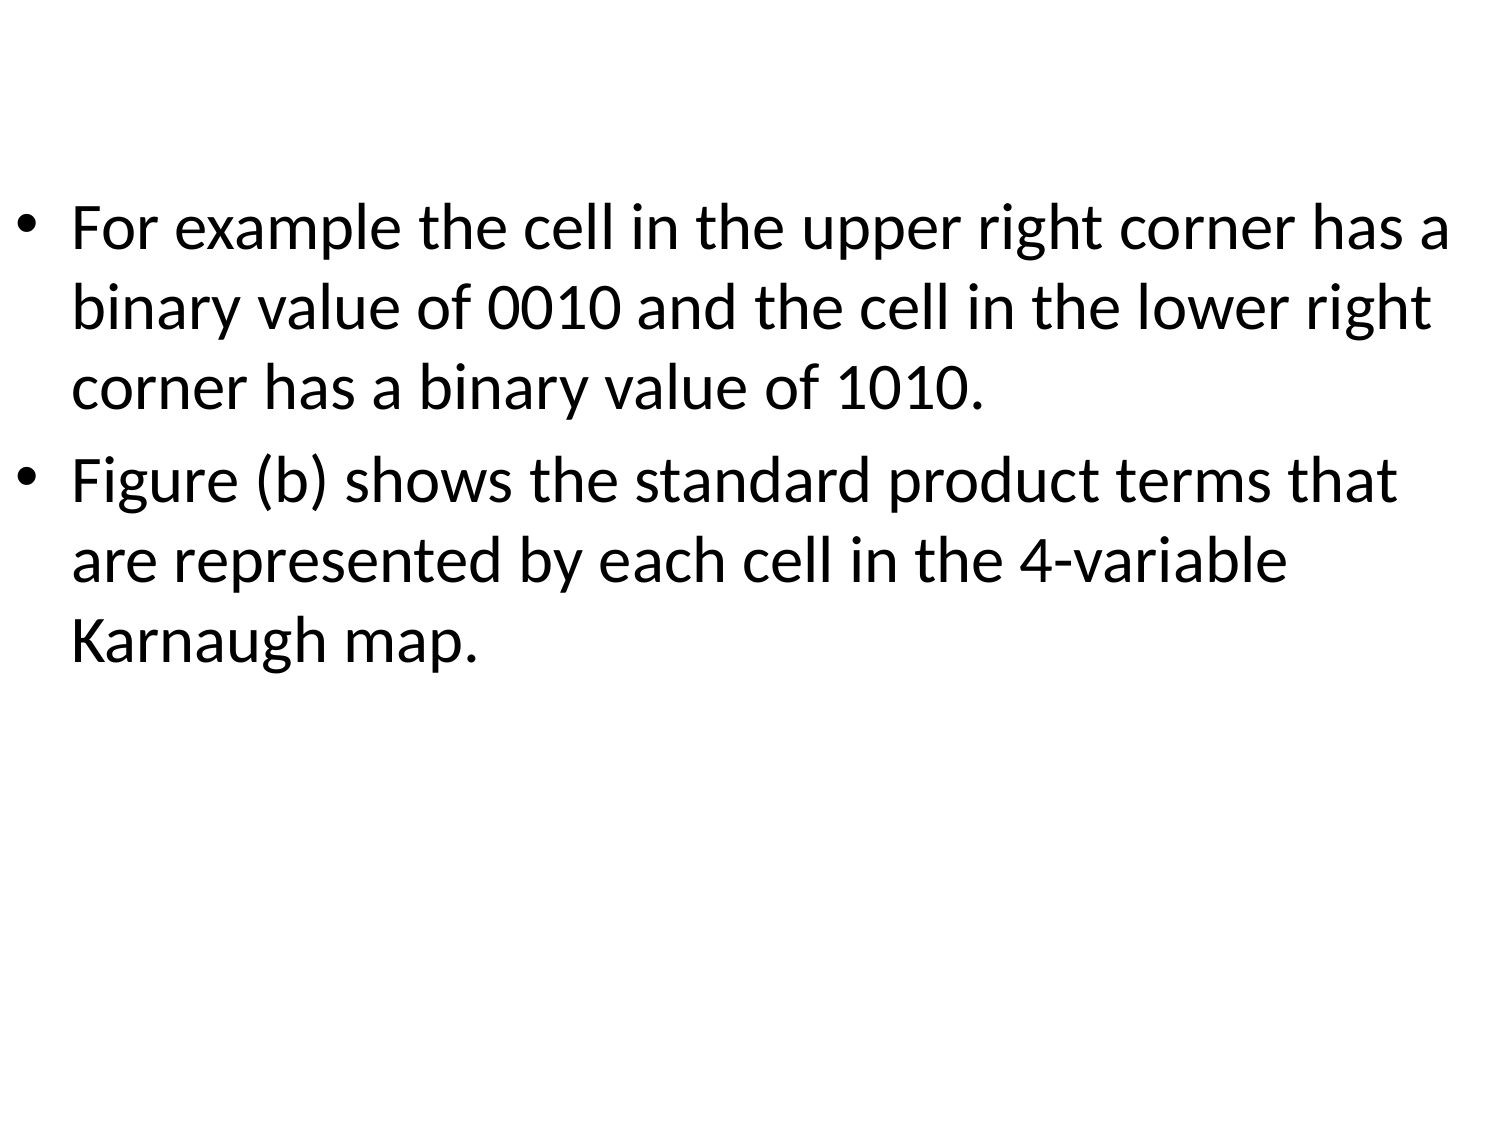

#
For example the cell in the upper right corner has a binary value of 0010 and the cell in the lower right corner has a binary value of 1010.
Figure (b) shows the standard product terms that are represented by each cell in the 4-variable Karnaugh map.